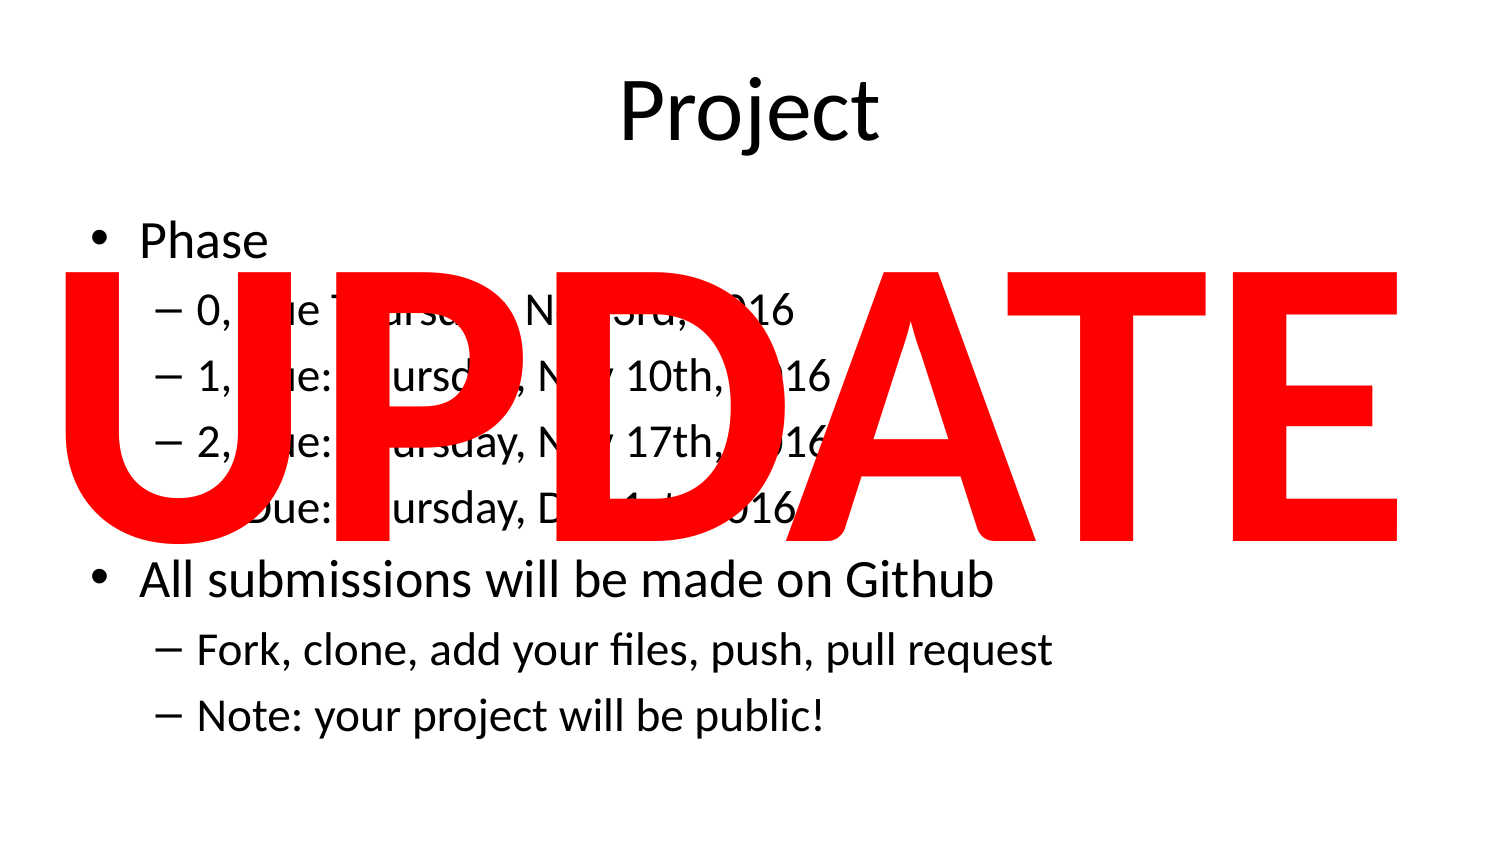

# Project
UPDATE
Phase
0, Due Thursday, Nov 3rd, 2016
1, Due: Thursday, Nov 10th, 2016
2, Due: Thursday, Nov 17th, 2016
3, Due: Thursday, Dec 1st, 2016
All submissions will be made on Github
Fork, clone, add your files, push, pull request
Note: your project will be public!